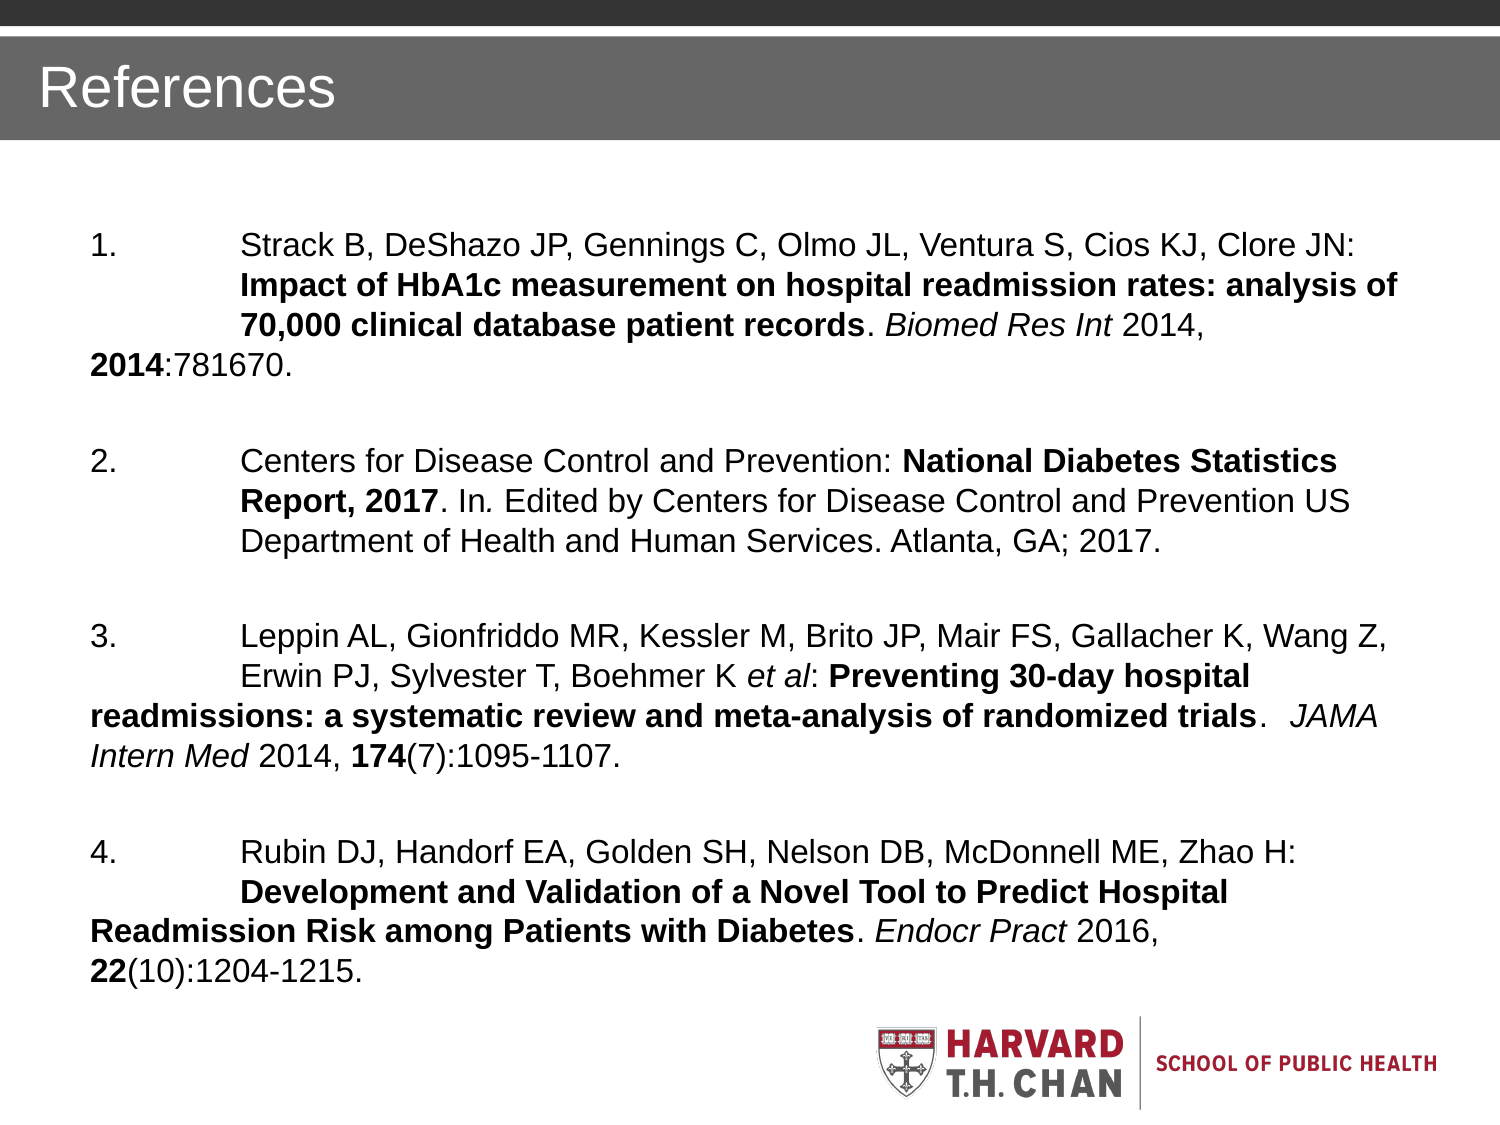

References
1. 	Strack B, DeShazo JP, Gennings C, Olmo JL, Ventura S, Cios KJ, Clore JN: 	Impact of HbA1c measurement on hospital readmission rates: analysis of 	70,000 clinical database patient records. Biomed Res Int 2014, 2014:781670.
2. 	Centers for Disease Control and Prevention: National Diabetes Statistics 	Report, 2017. In. Edited by Centers for Disease Control and Prevention US 	Department of Health and Human Services. Atlanta, GA; 2017.
3. 	Leppin AL, Gionfriddo MR, Kessler M, Brito JP, Mair FS, Gallacher K, Wang Z, 	Erwin PJ, Sylvester T, Boehmer K et al: Preventing 30-day hospital 	readmissions: a systematic review and meta-analysis of randomized trials. 	JAMA Intern Med 2014, 174(7):1095-1107.
4. 	Rubin DJ, Handorf EA, Golden SH, Nelson DB, McDonnell ME, Zhao H: 	Development and Validation of a Novel Tool to Predict Hospital 	Readmission Risk among Patients with Diabetes. Endocr Pract 2016, 	22(10):1204-1215.